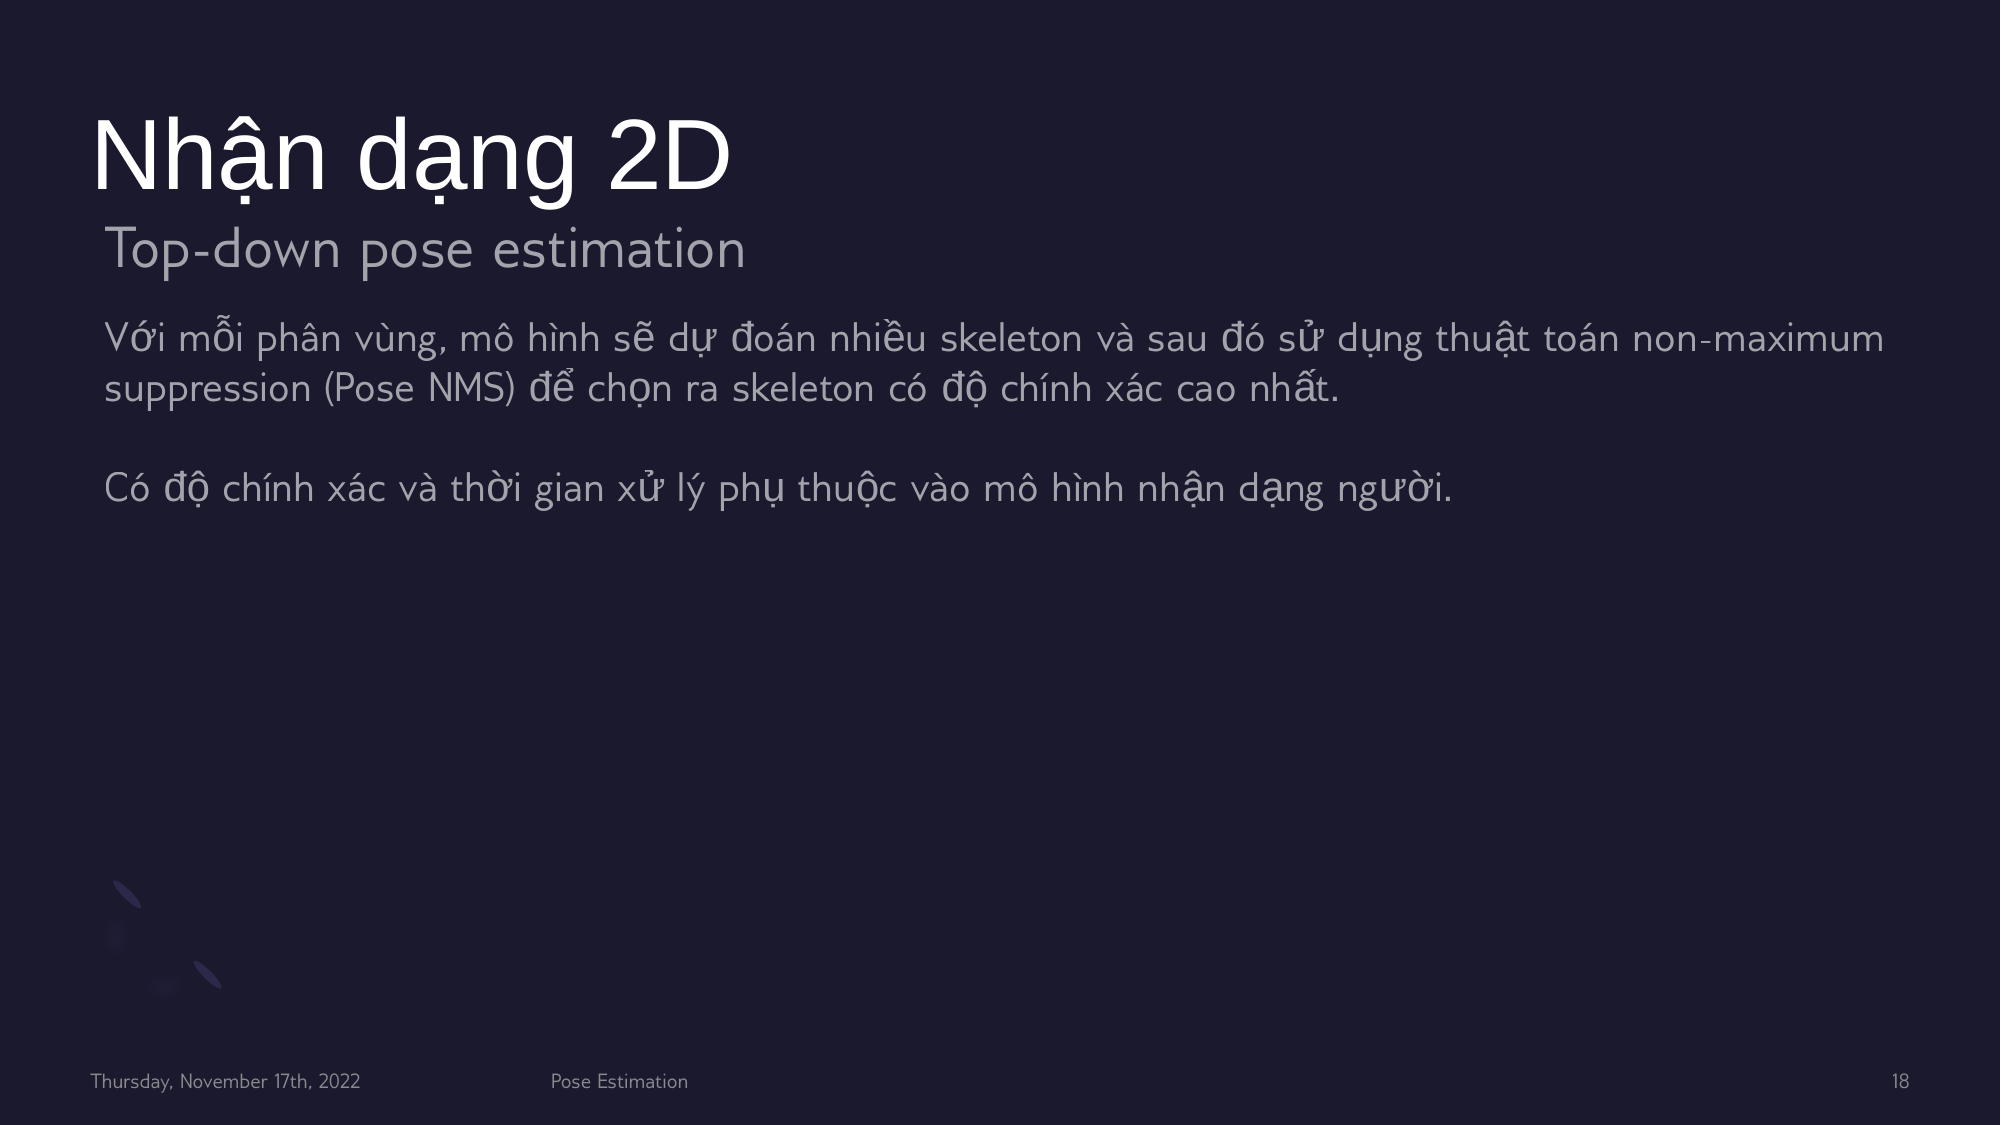

# Nhận dạng 2D
Top-down pose estimation
Với mỗi phân vùng, mô hình sẽ dự đoán nhiều skeleton và sau đó sử dụng thuật toán non-maximum suppression (Pose NMS) để chọn ra skeleton có độ chính xác cao nhất.

Có độ chính xác và thời gian xử lý phụ thuộc vào mô hình nhận dạng người.
Thursday, November 17th, 2022
Pose Estimation
18